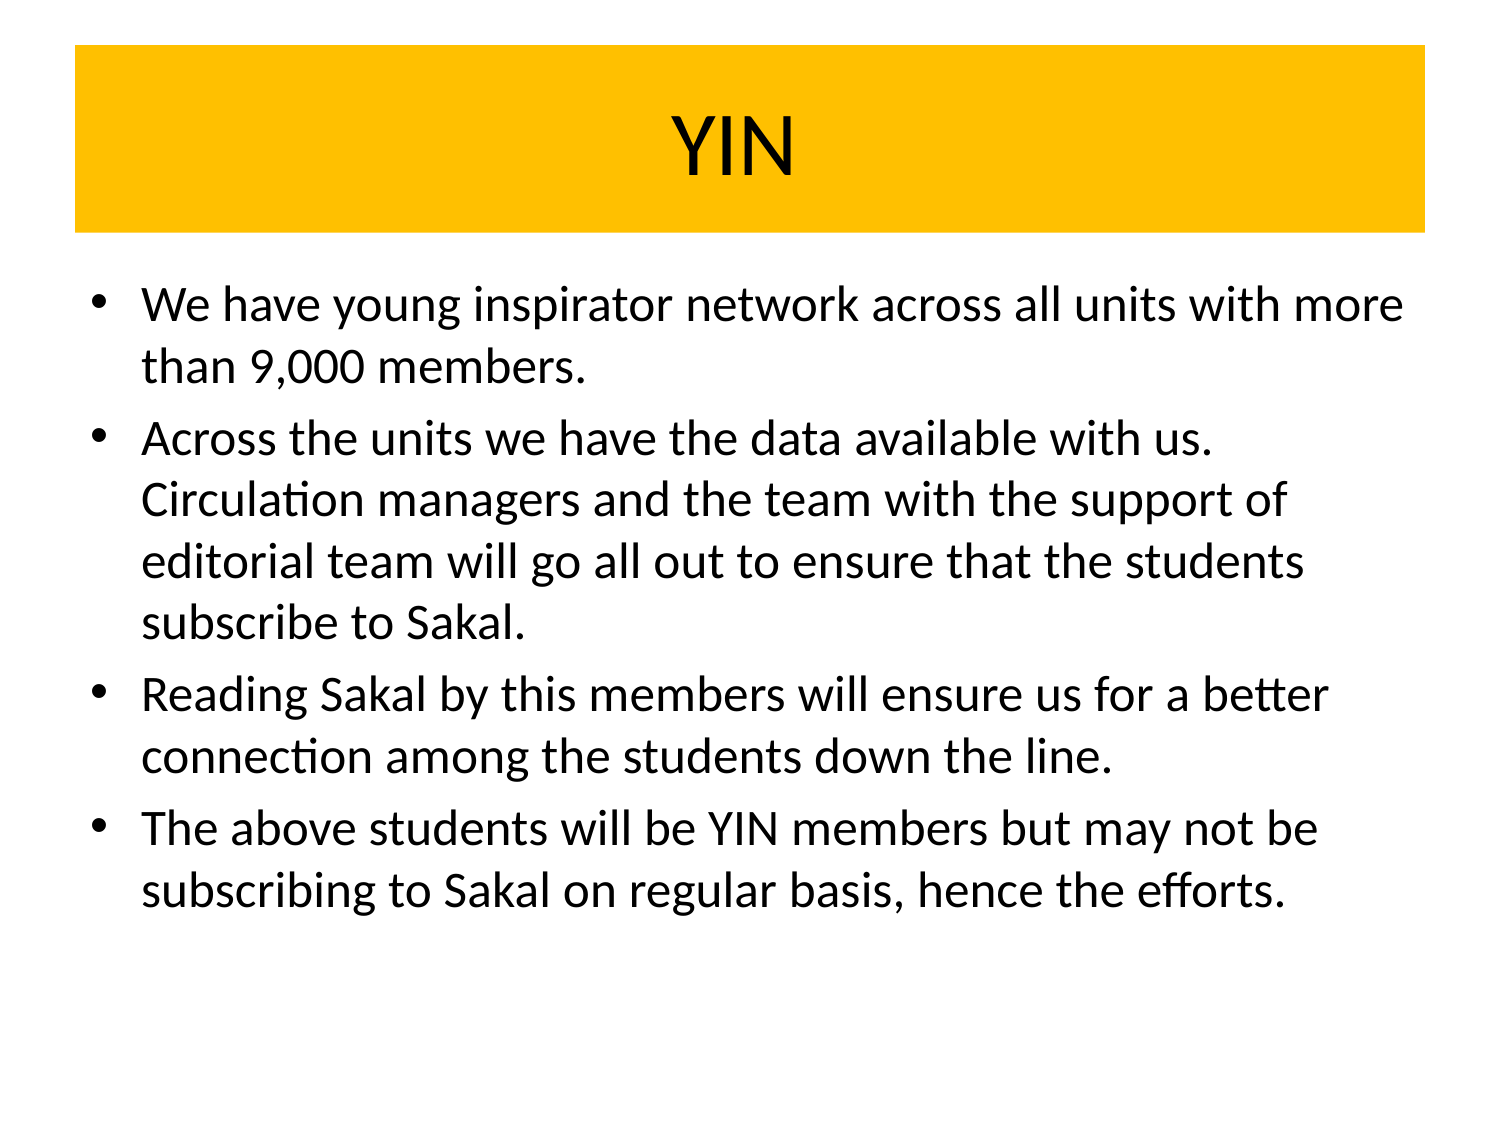

# YIN
We have young inspirator network across all units with more than 9,000 members.
Across the units we have the data available with us. Circulation managers and the team with the support of editorial team will go all out to ensure that the students subscribe to Sakal.
Reading Sakal by this members will ensure us for a better connection among the students down the line.
The above students will be YIN members but may not be subscribing to Sakal on regular basis, hence the efforts.